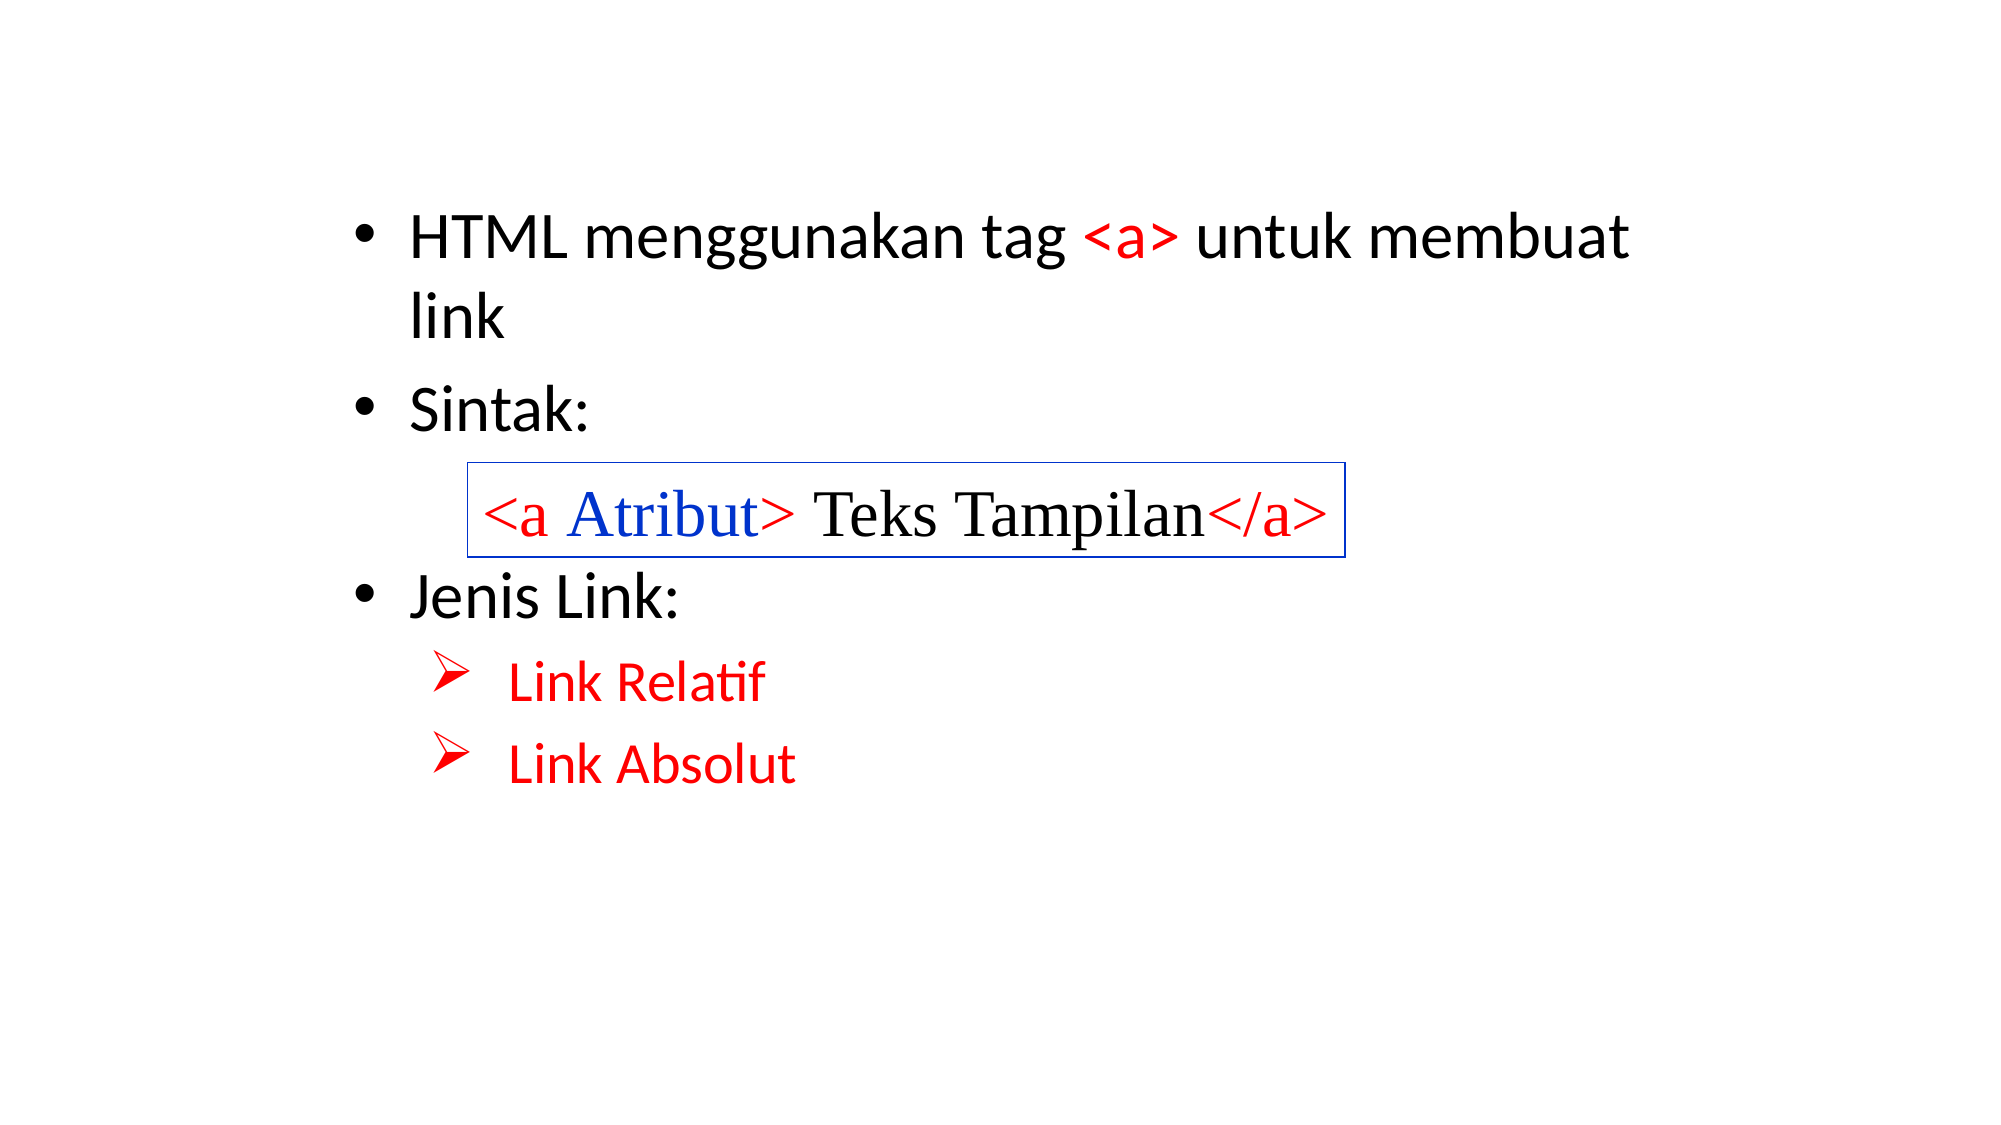

HTML menggunakan tag <a> untuk membuat link
Sintak:

Jenis Link:
Link Relatif
Link Absolut
<a Atribut> Teks Tampilan</a>